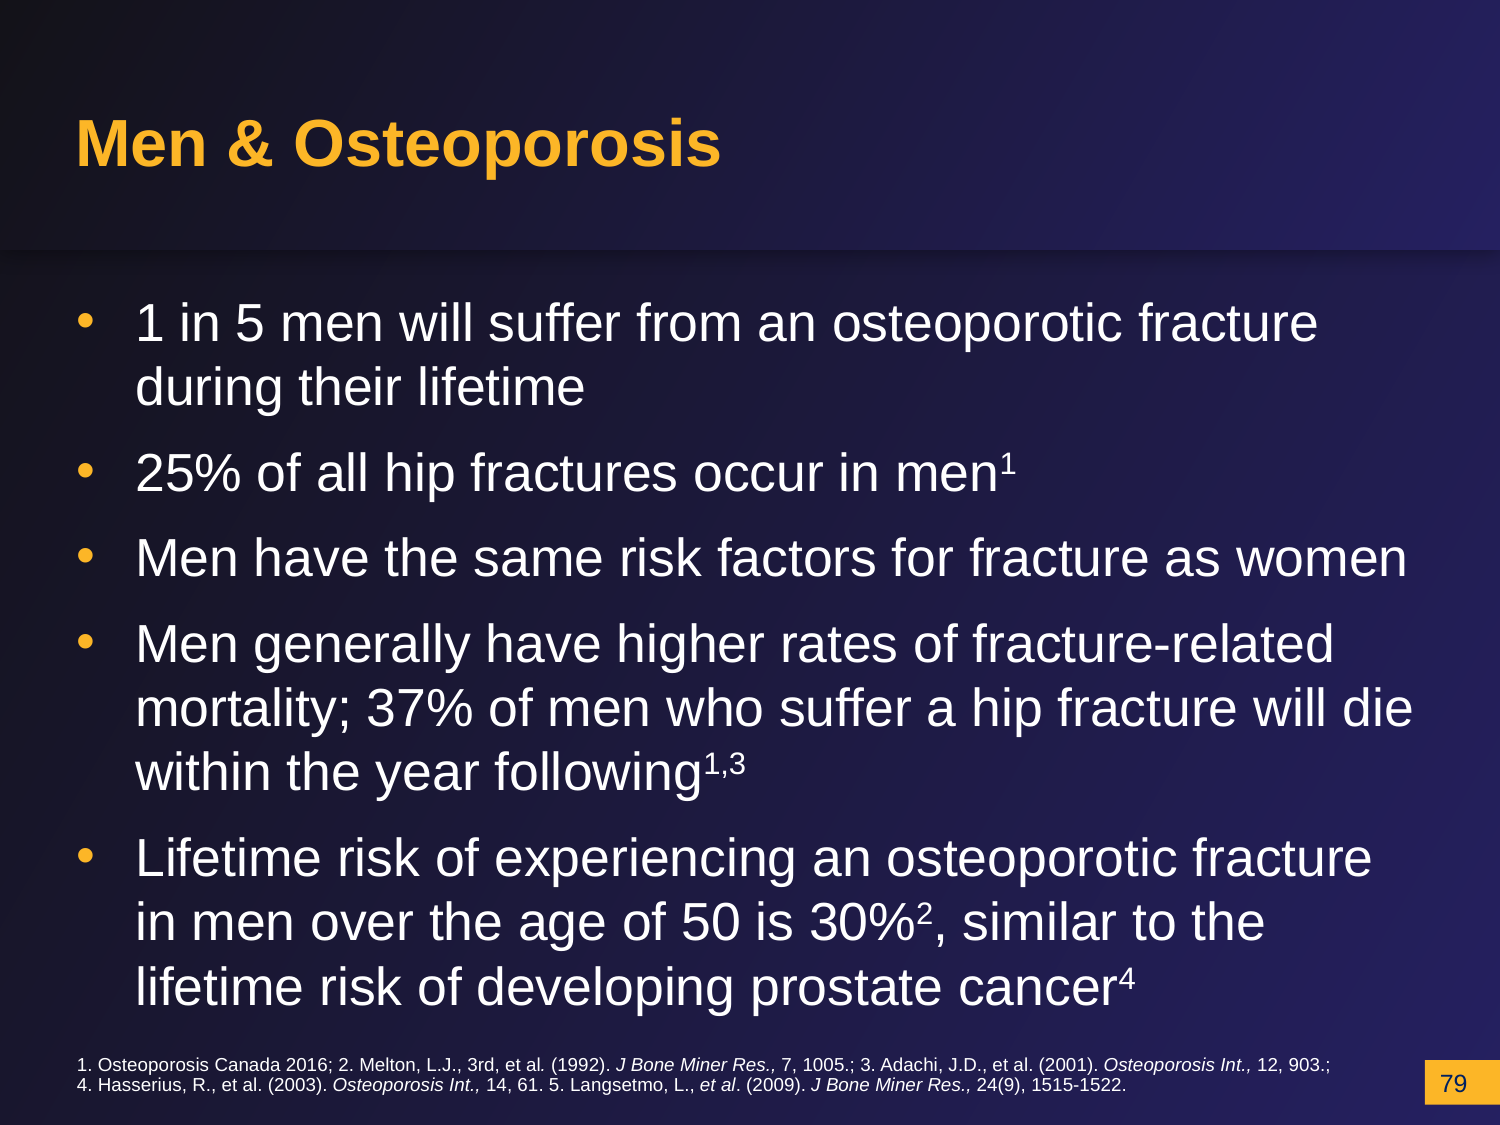

# Men & Osteoporosis
1 in 5 men will suffer from an osteoporotic fracture during their lifetime
25% of all hip fractures occur in men1
Men have the same risk factors for fracture as women
Men generally have higher rates of fracture-related mortality; 37% of men who suffer a hip fracture will die within the year following1,3
Lifetime risk of experiencing an osteoporotic fracture in men over the age of 50 is 30%2, similar to the lifetime risk of developing prostate cancer4

1. Osteoporosis Canada 2016; 2. Melton, L.J., 3rd, et al. (1992). J Bone Miner Res., 7, 1005.; 3. Adachi, J.D., et al. (2001). Osteoporosis Int., 12, 903.;
4. Hasserius, R., et al. (2003). Osteoporosis Int., 14, 61. 5. Langsetmo, L., et al. (2009). J Bone Miner Res., 24(9), 1515-1522.